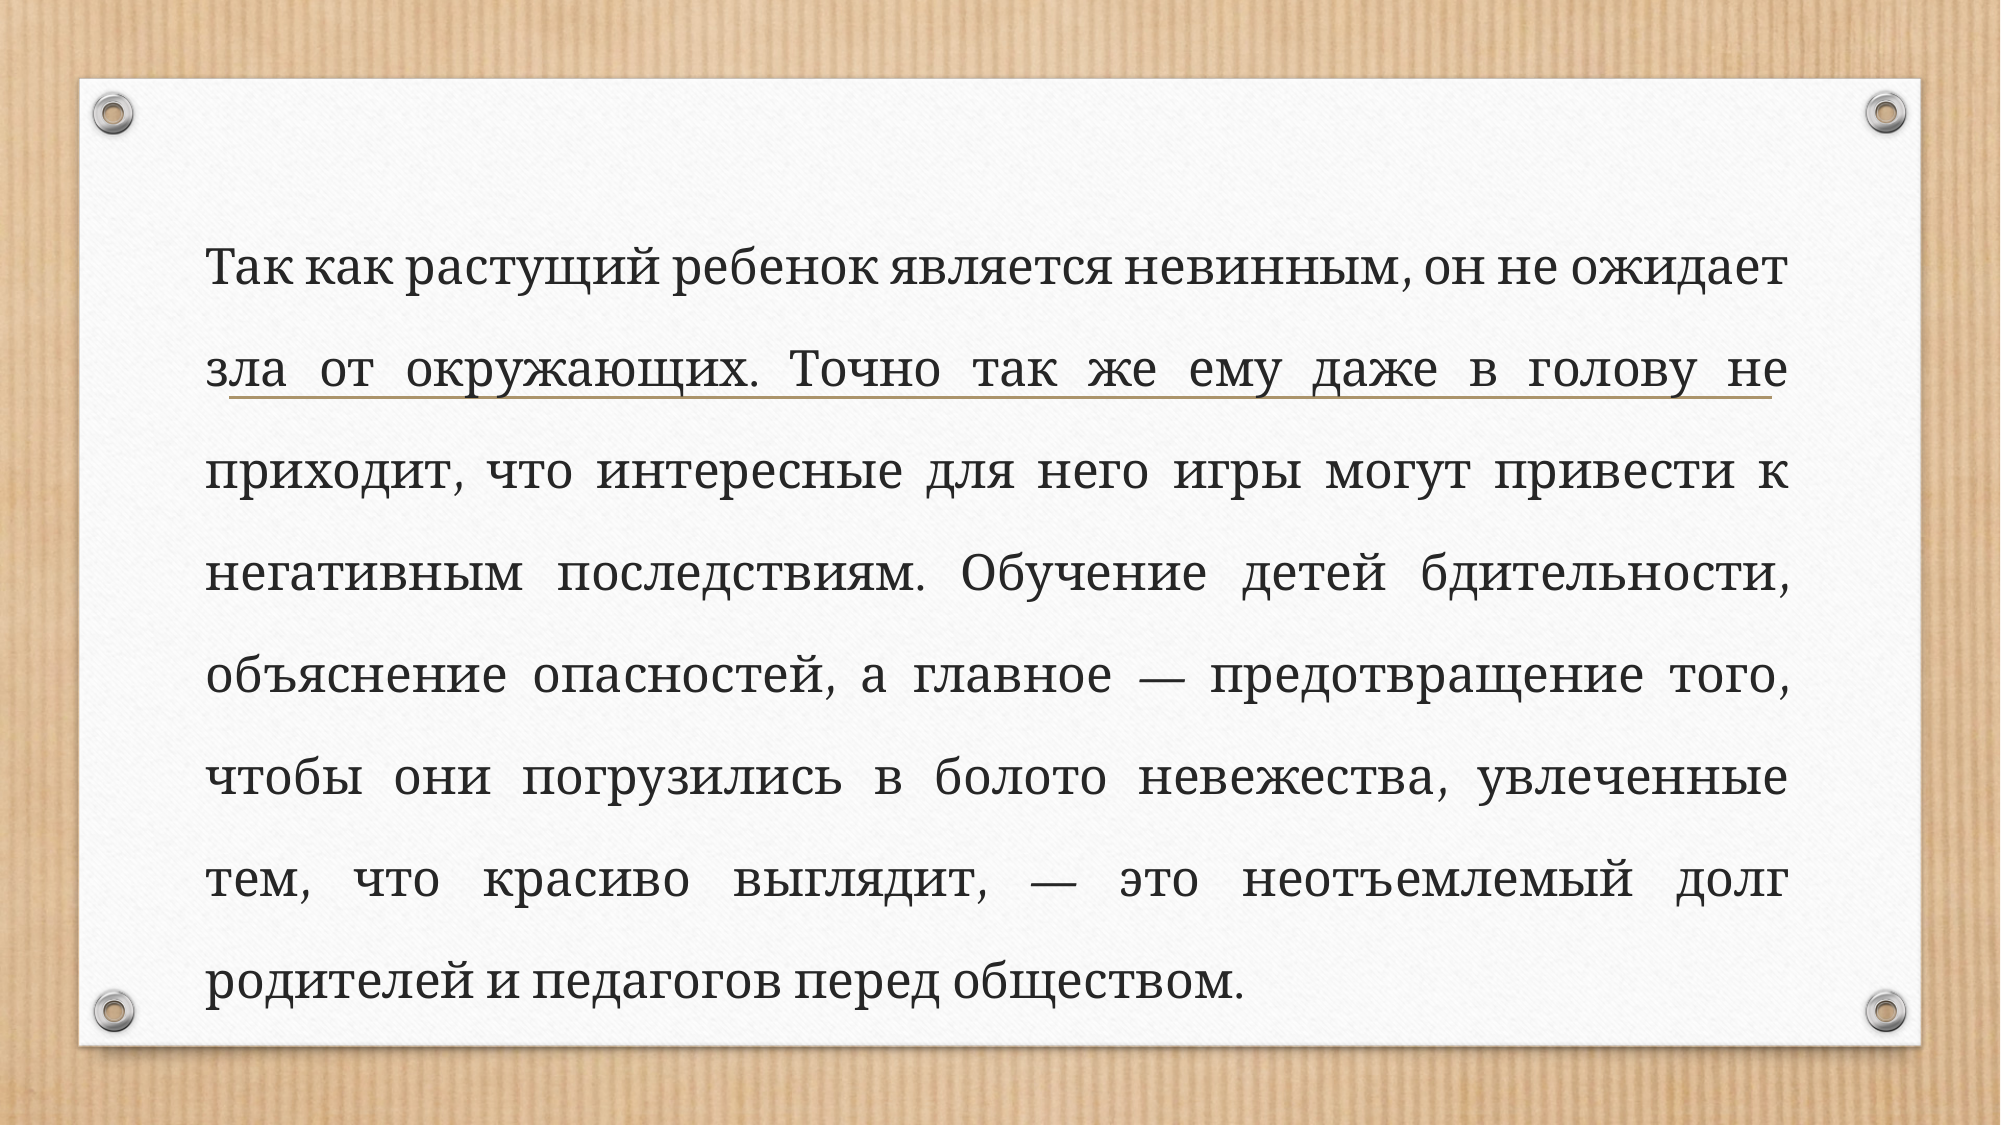

Так как растущий ребенок является невинным, он не ожидает зла от окружающих. Точно так же ему даже в голову не приходит, что интересные для него игры могут привести к негативным последствиям. Обучение детей бдительности, объяснение опасностей, а главное — предотвращение того, чтобы они погрузились в болото невежества, увлеченные тем, что красиво выглядит, — это неотъемлемый долг родителей и педагогов перед обществом.